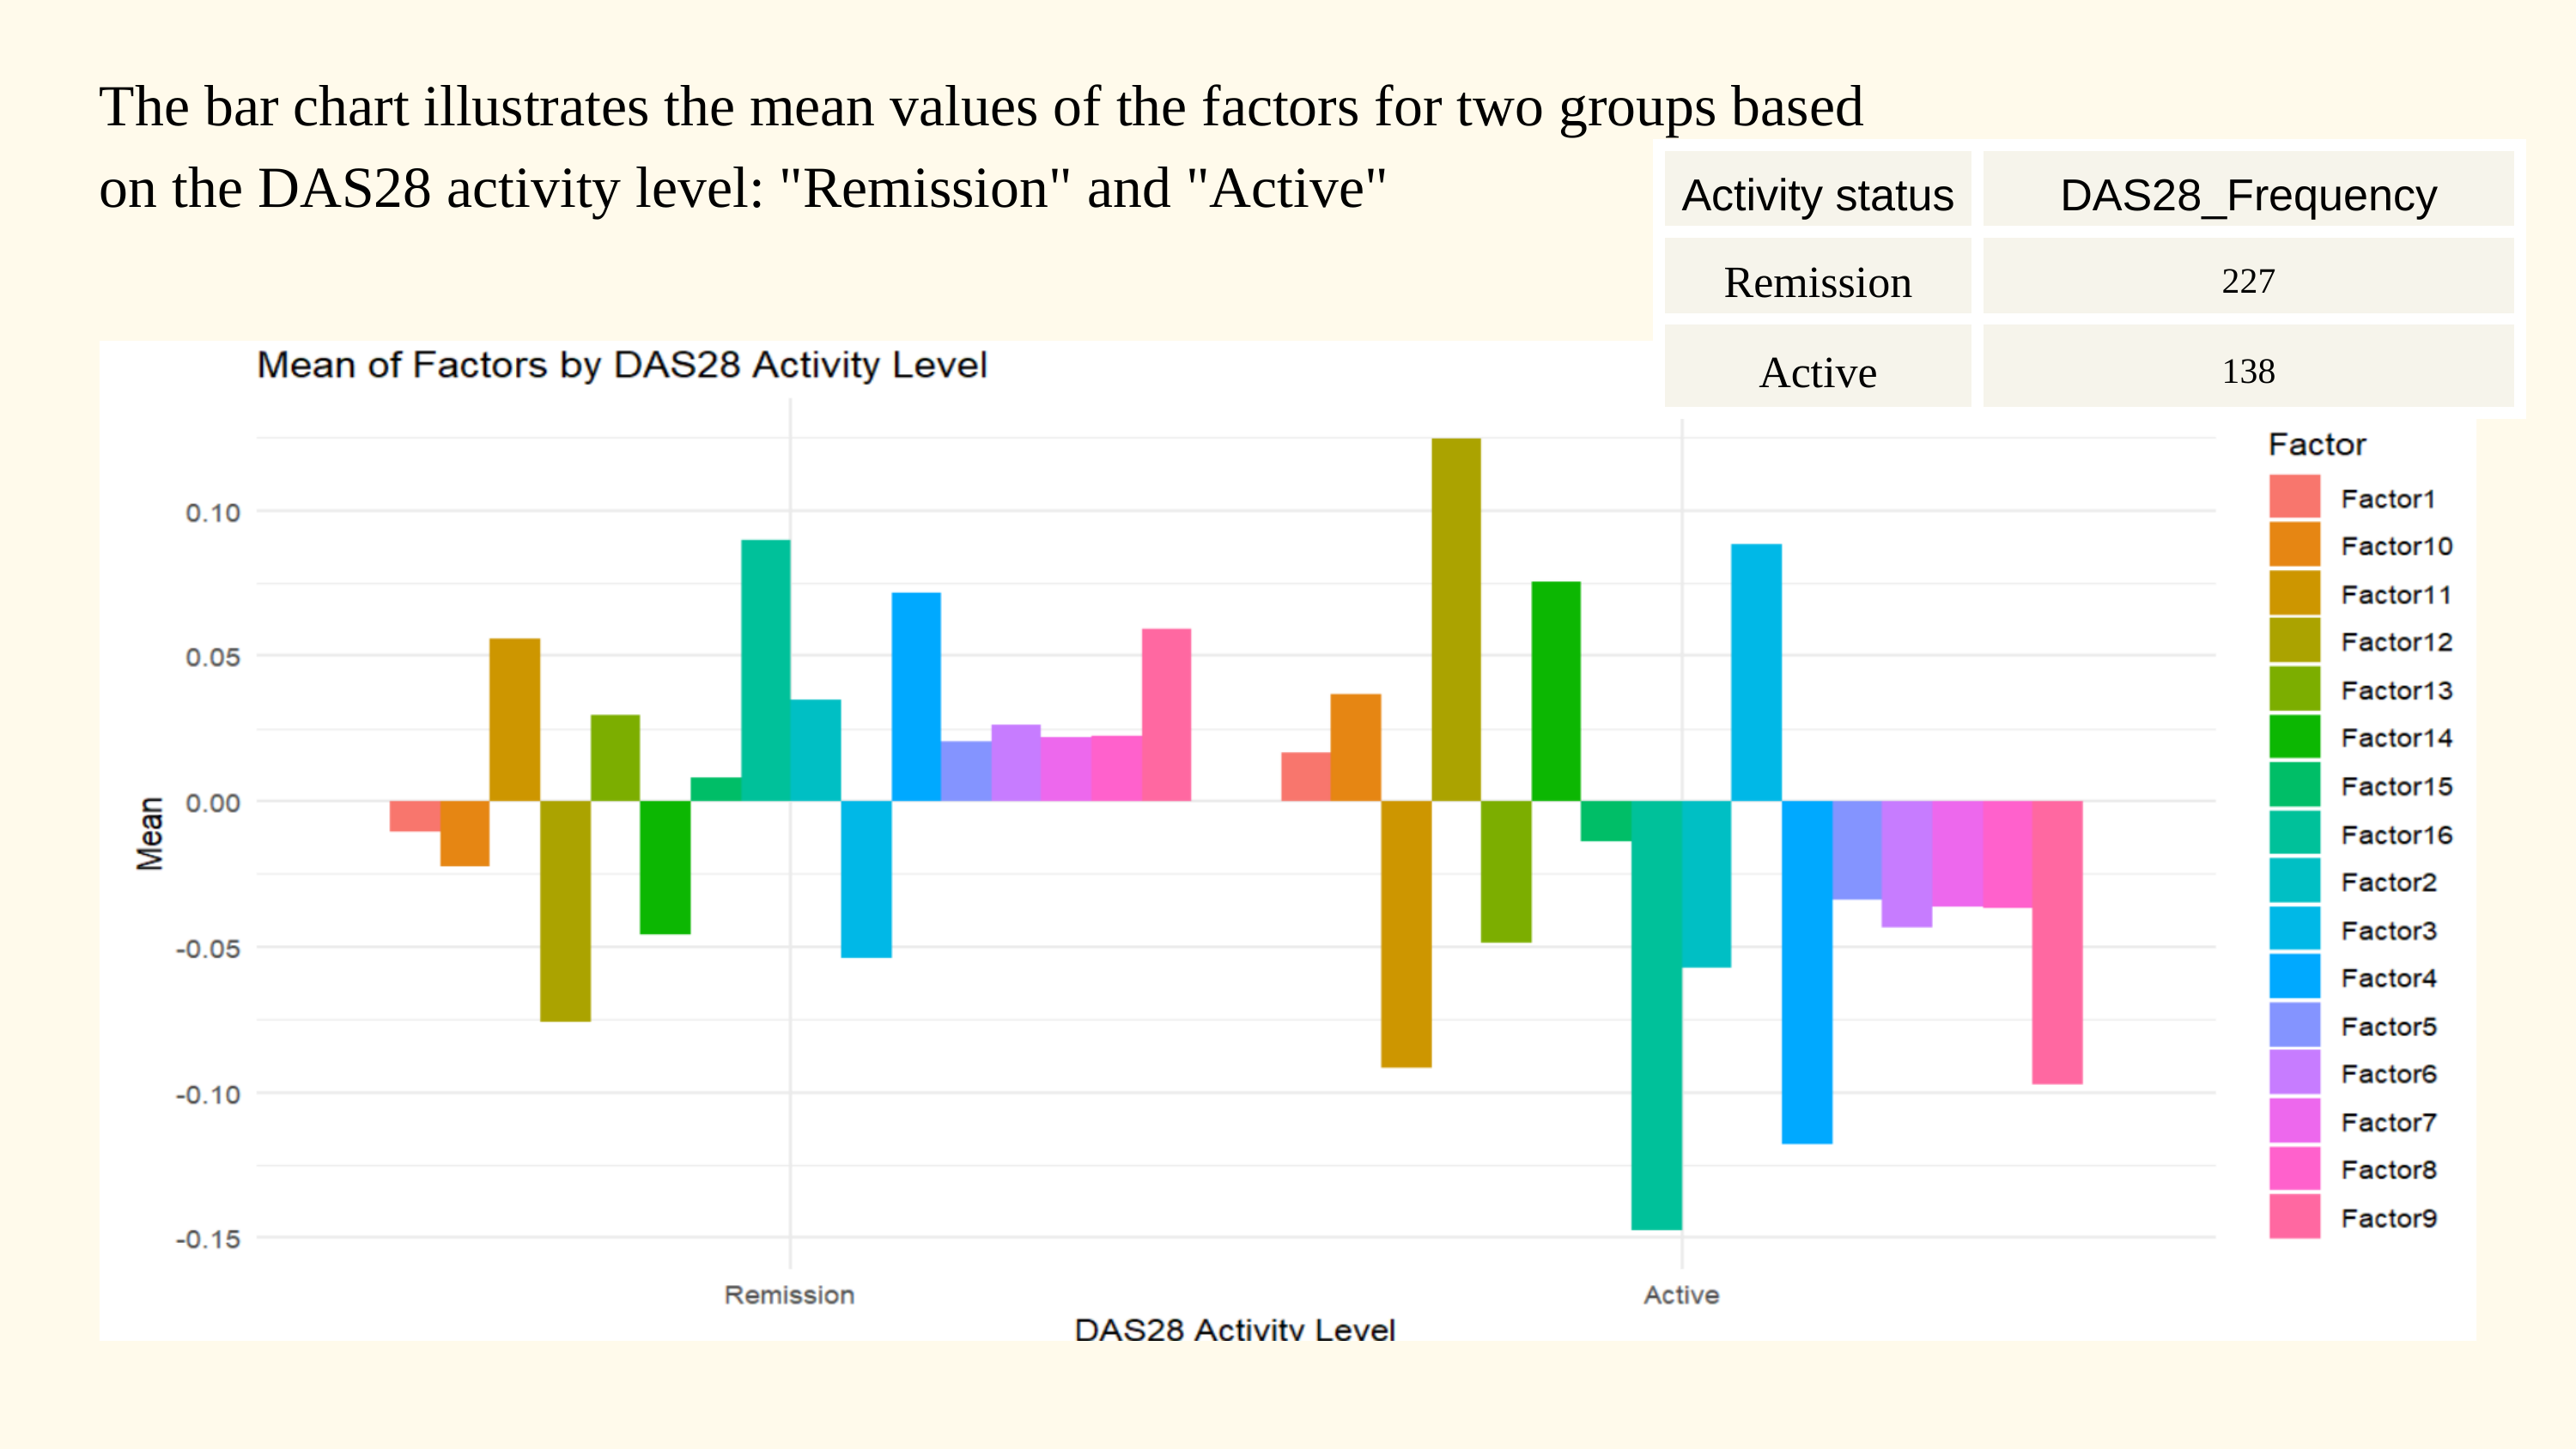

The bar chart illustrates the mean values of the factors for two groups based on the DAS28 activity level: "Remission" and "Active"
| Activity status | DAS28\_Frequency |
| --- | --- |
| Remission | 227 |
| Active | 138 |